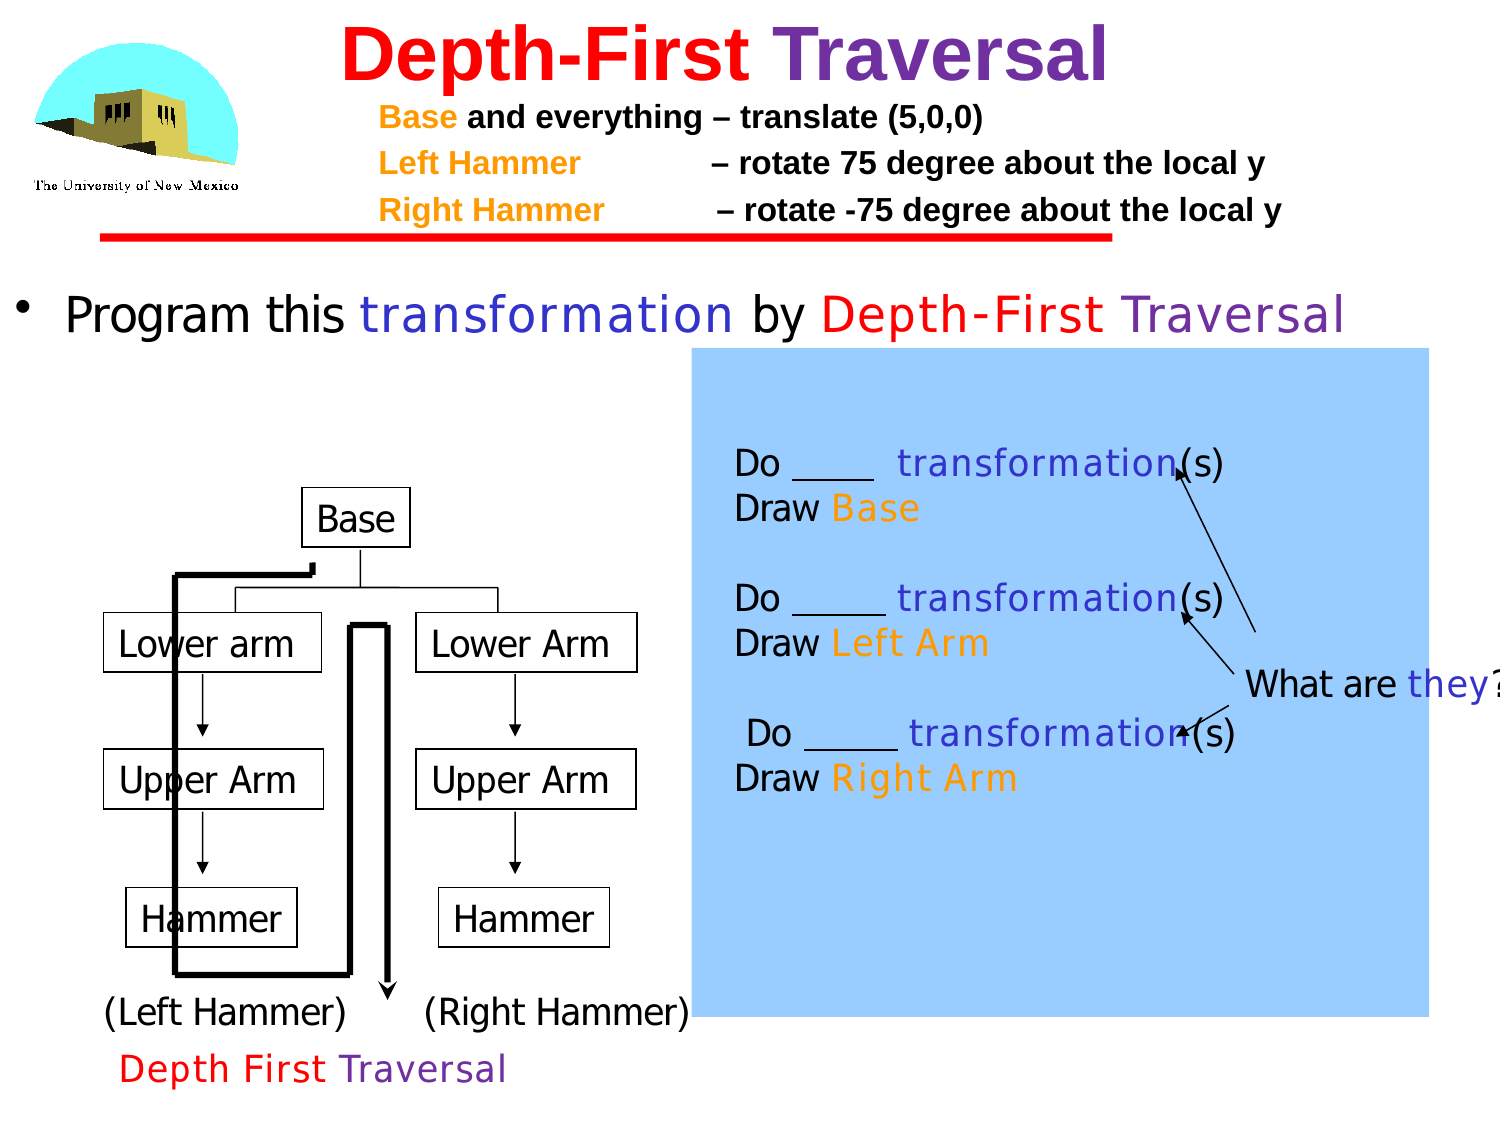

# Depth-First Traversal
Base and everything – translate (5,0,0)
Left Hammer              – rotate 75 degree about the local y
Right Hammer            – rotate -75 degree about the local y
 Program this transformation by Depth-First Traversal

Do          transformation(s)
Draw Base

Do          transformation(s)
Draw Left Arm

 Do          transformation(s)
Draw Right Arm

What are they?

Base

Lower arm

Upper Arm

Hammer
Lower Arm

Upper Arm

Hammer
(Left Hammer)
(Right Hammer)

Depth First Traversal